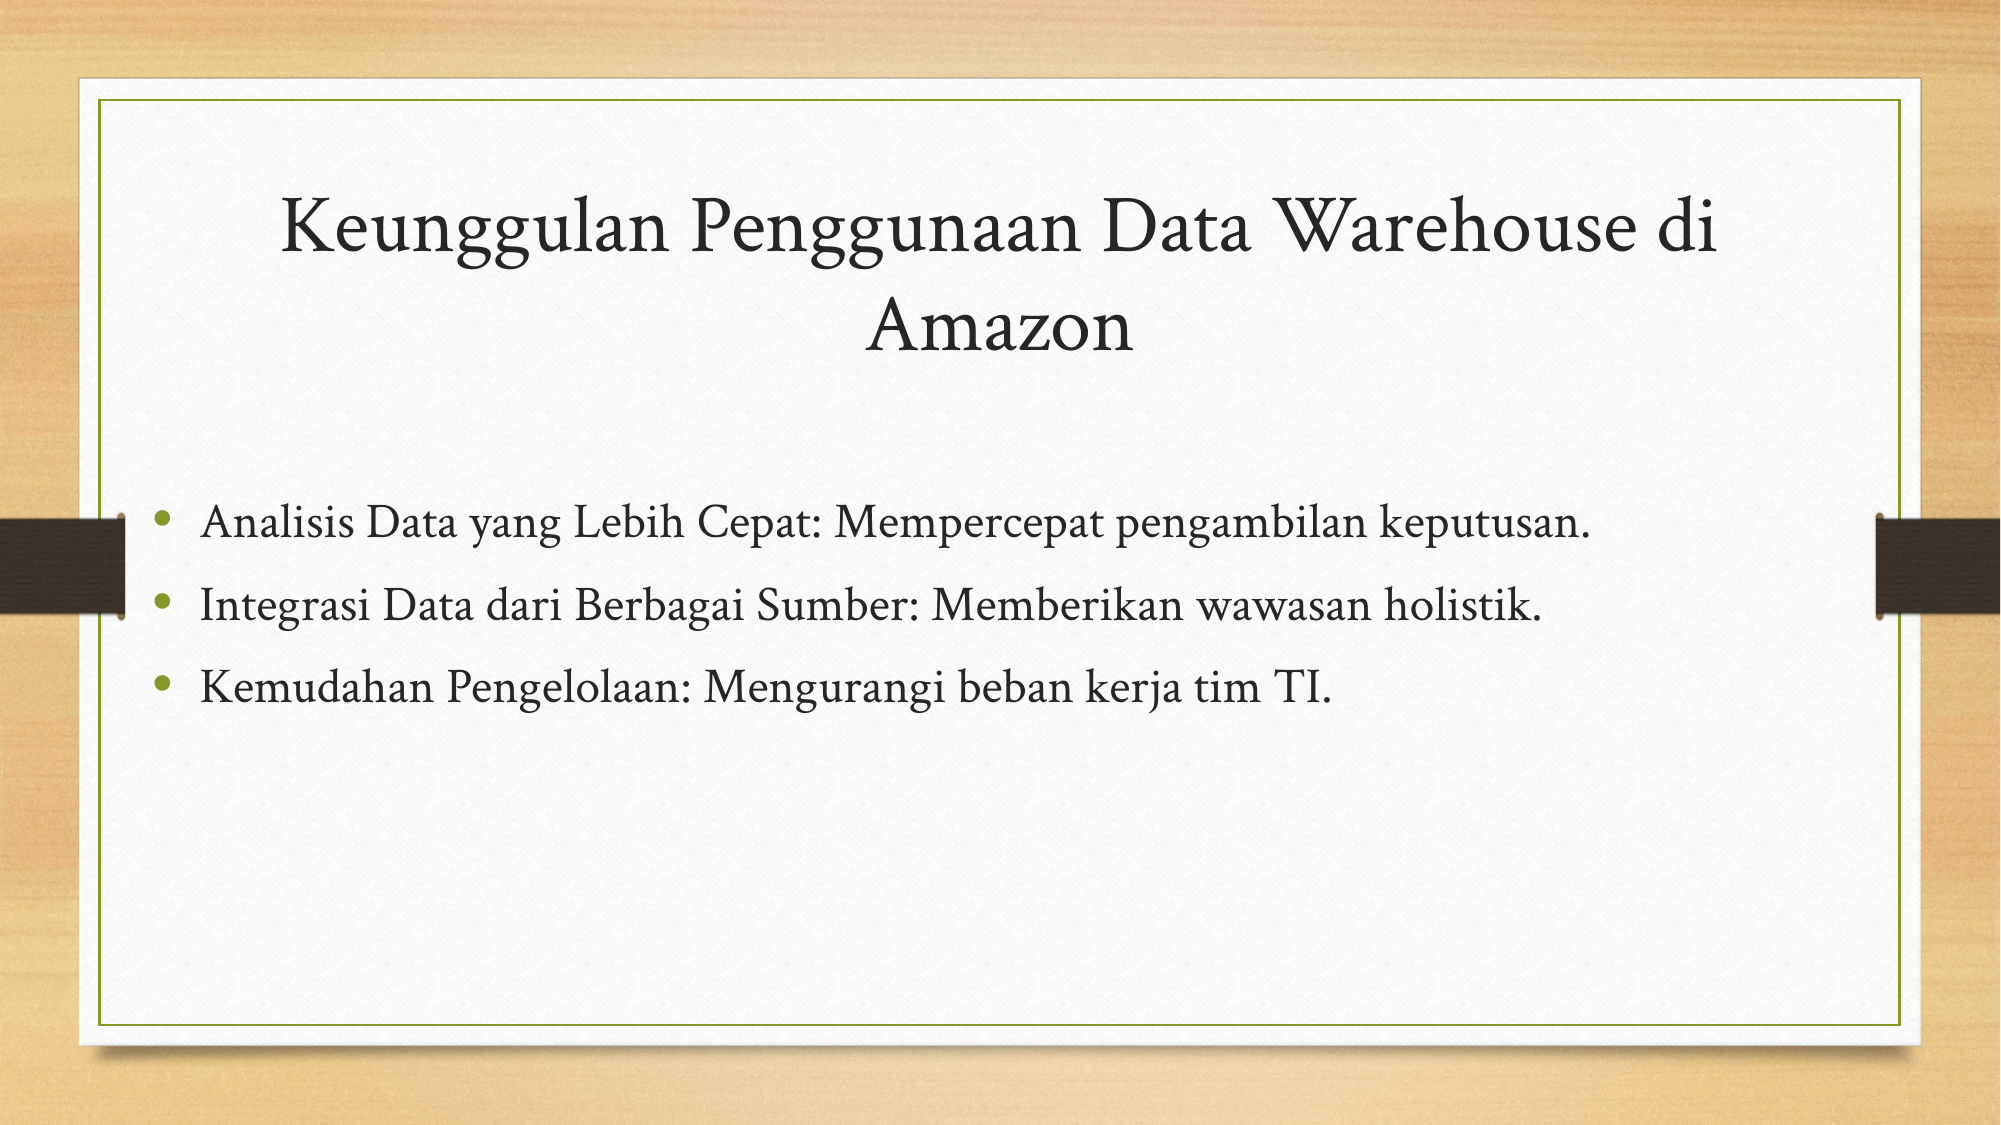

# Keunggulan Penggunaan Data Warehouse di Amazon
Analisis Data yang Lebih Cepat: Mempercepat pengambilan keputusan.
Integrasi Data dari Berbagai Sumber: Memberikan wawasan holistik.
Kemudahan Pengelolaan: Mengurangi beban kerja tim TI.